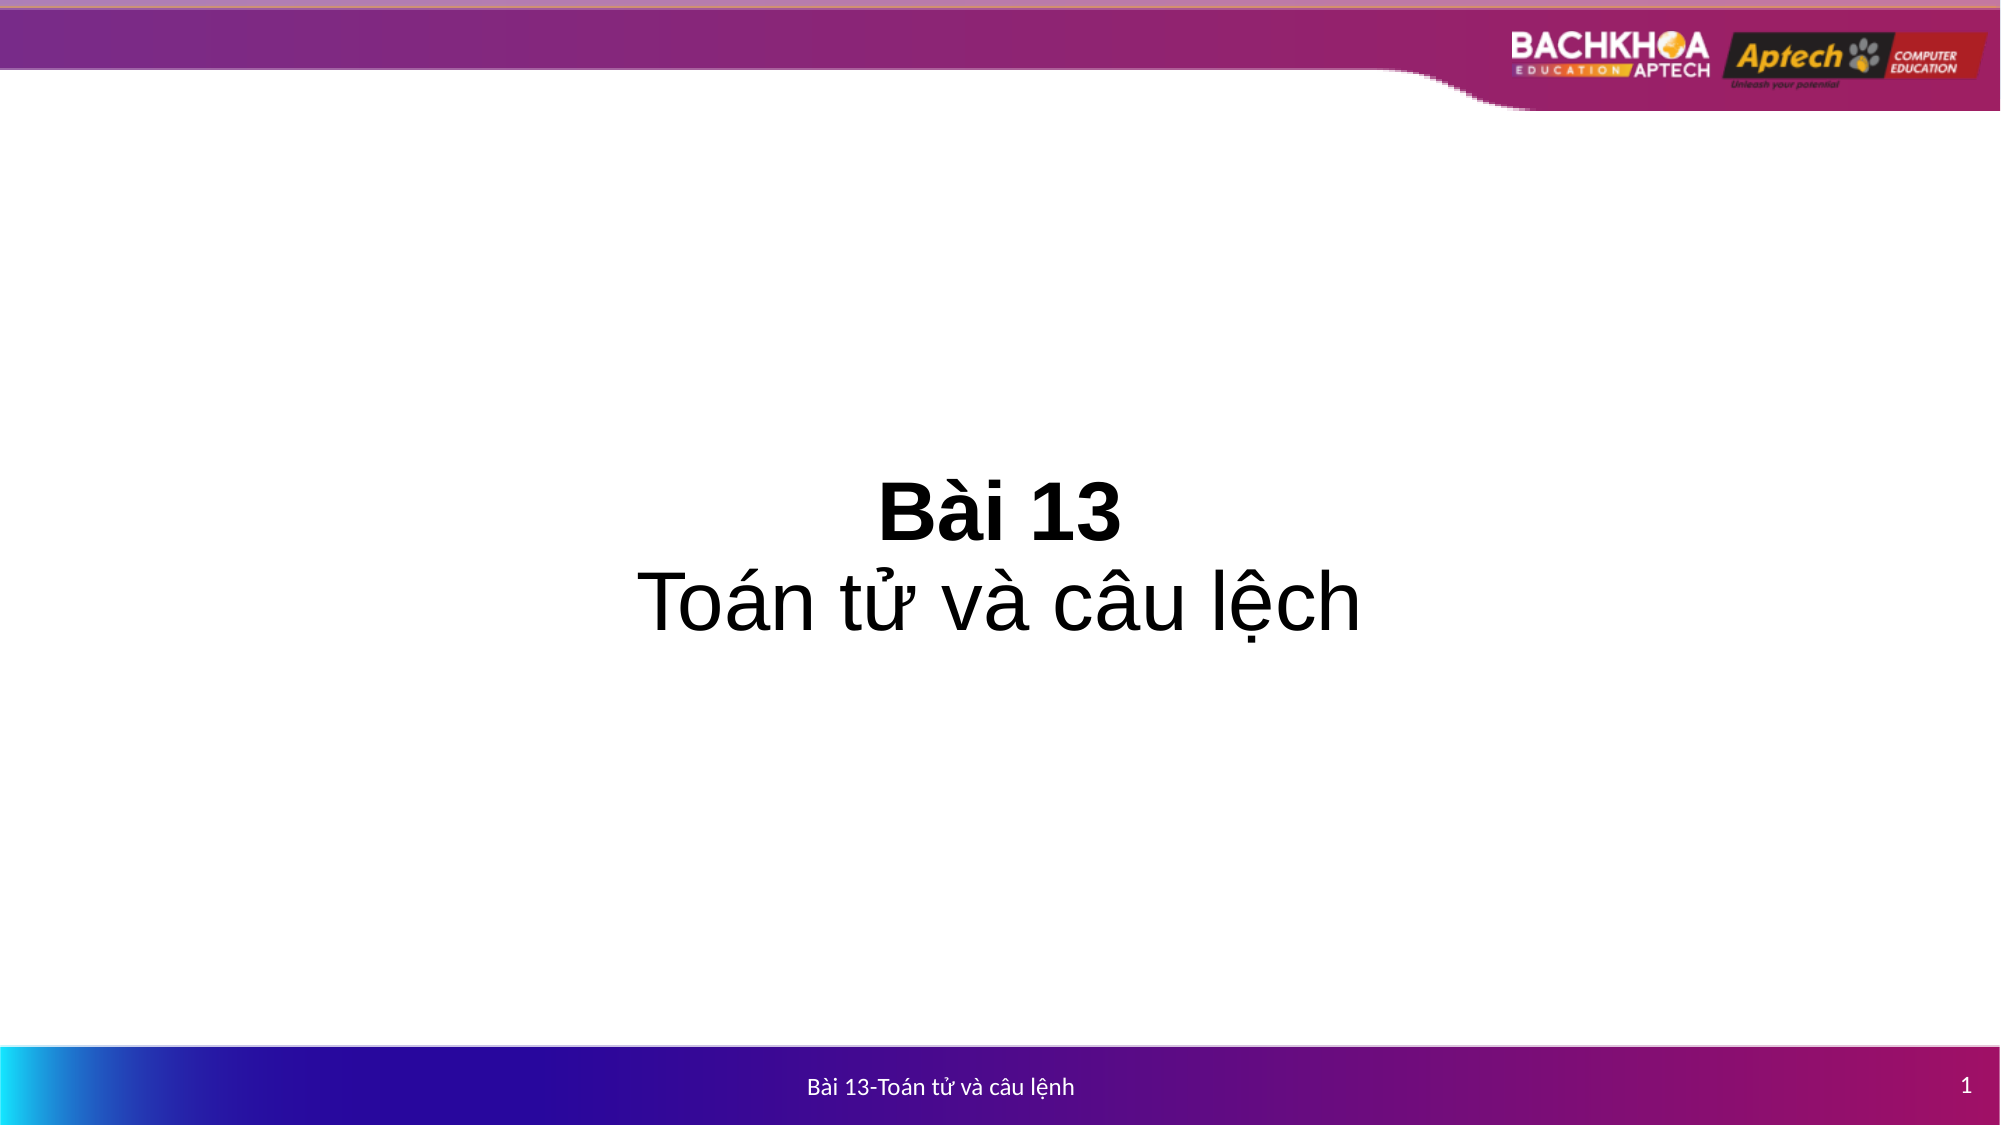

# Bài 13 Toán tử và câu lệch

1
Bài 13-Toán tử và câu lệnh